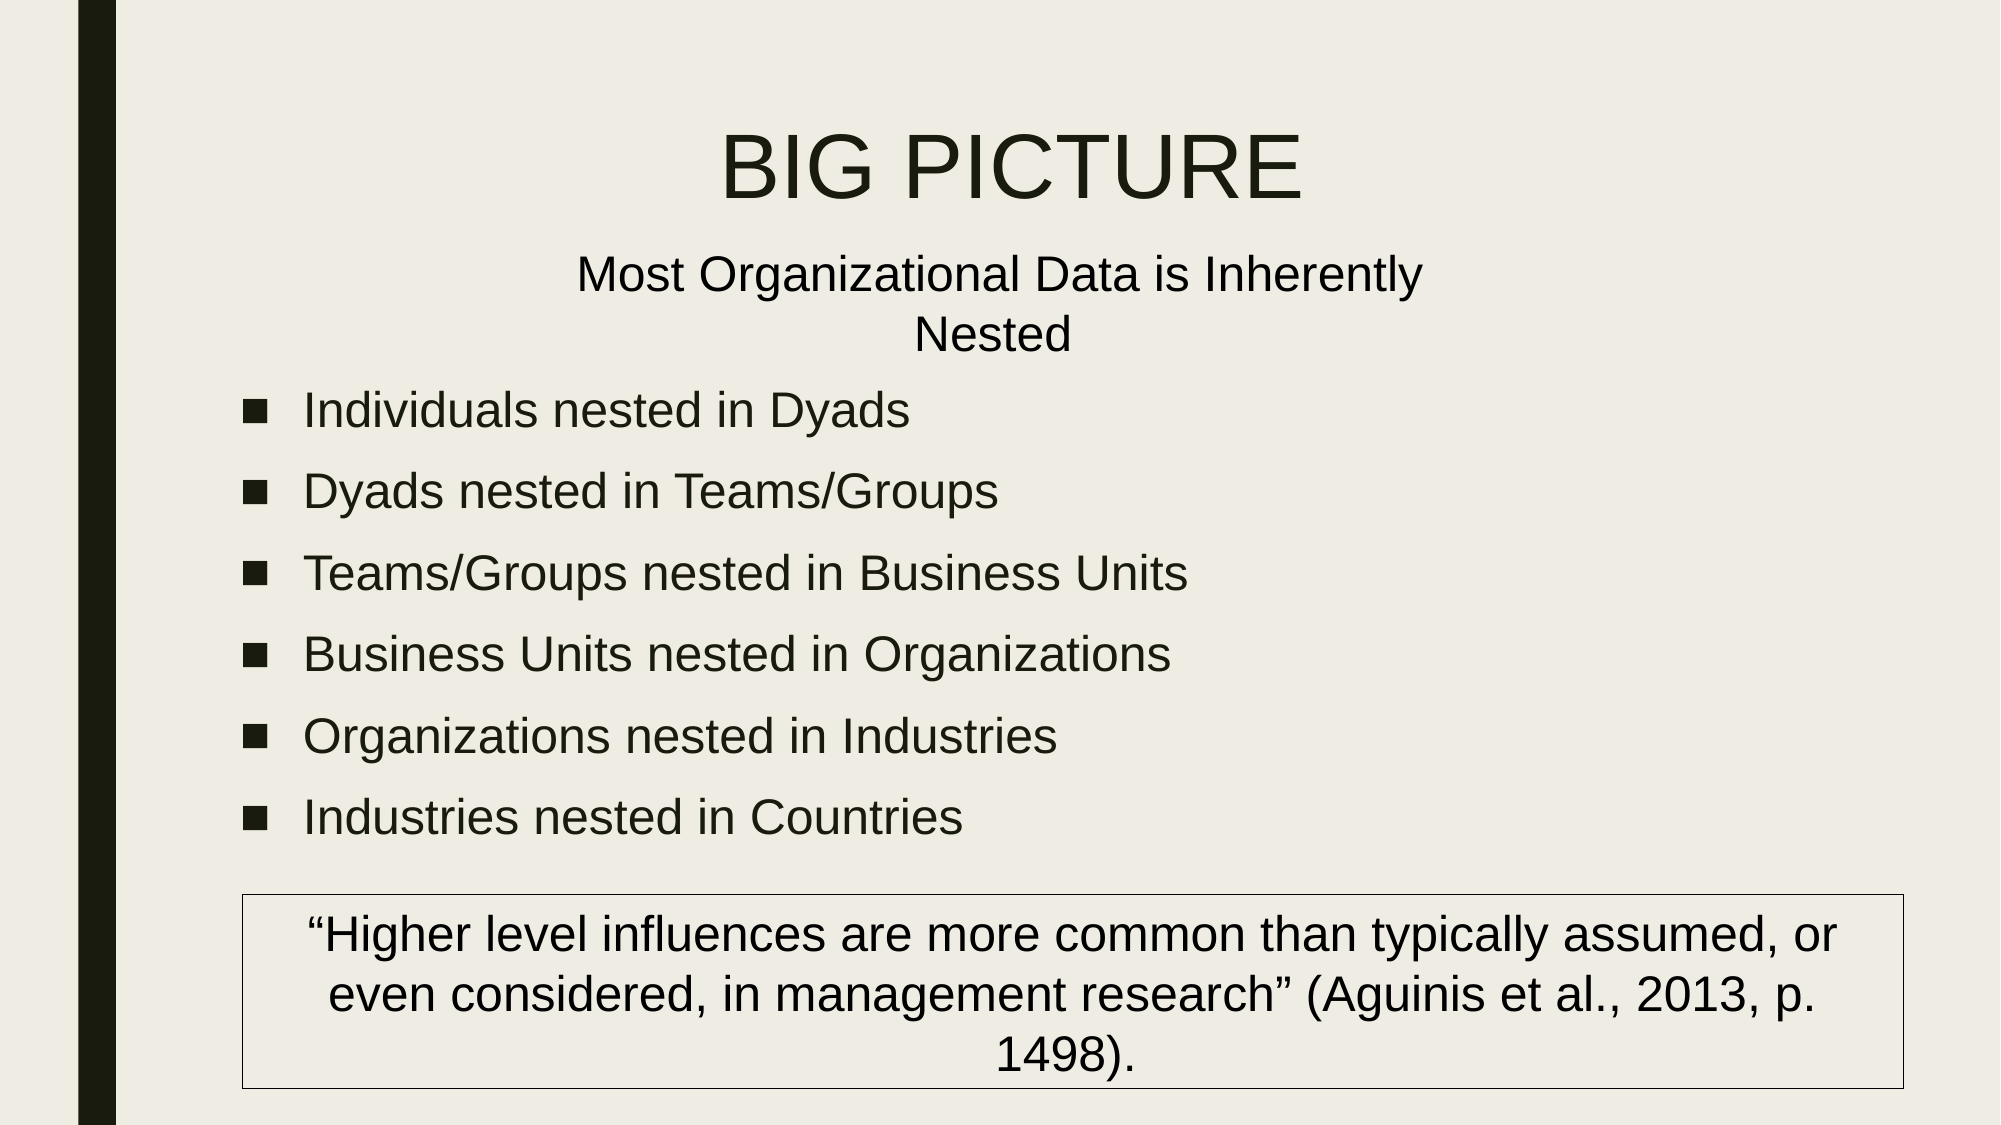

# BIG PICTURE
Most Organizational Data is Inherently Nested
Individuals nested in Dyads
Dyads nested in Teams/Groups
Teams/Groups nested in Business Units
Business Units nested in Organizations
Organizations nested in Industries
Industries nested in Countries
“Higher level influences are more common than typically assumed, or even considered, in management research” (Aguinis et al., 2013, p. 1498).